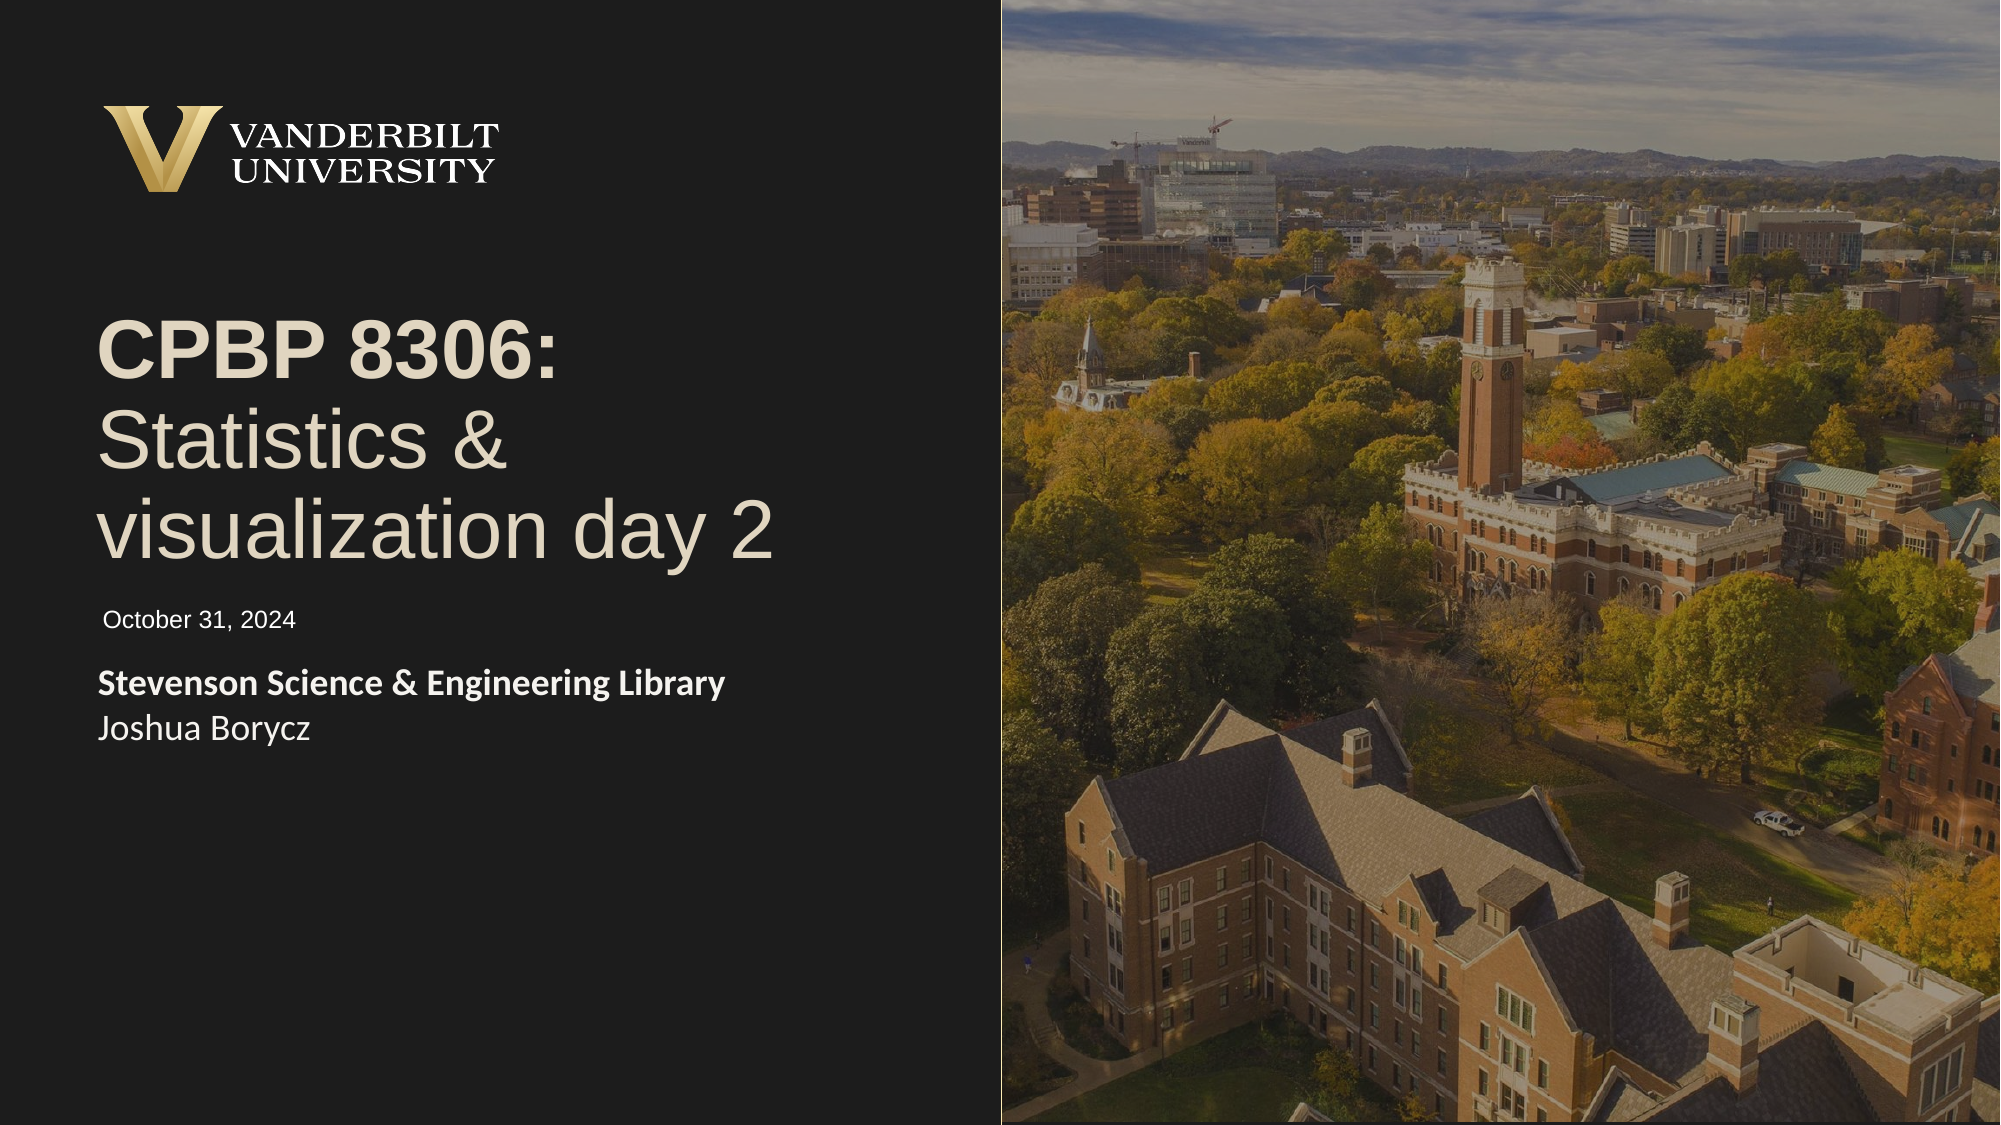

# CPBP 8306: Statistics & visualization day 2
October 31, 2024
Stevenson Science & Engineering Library
Joshua Borycz